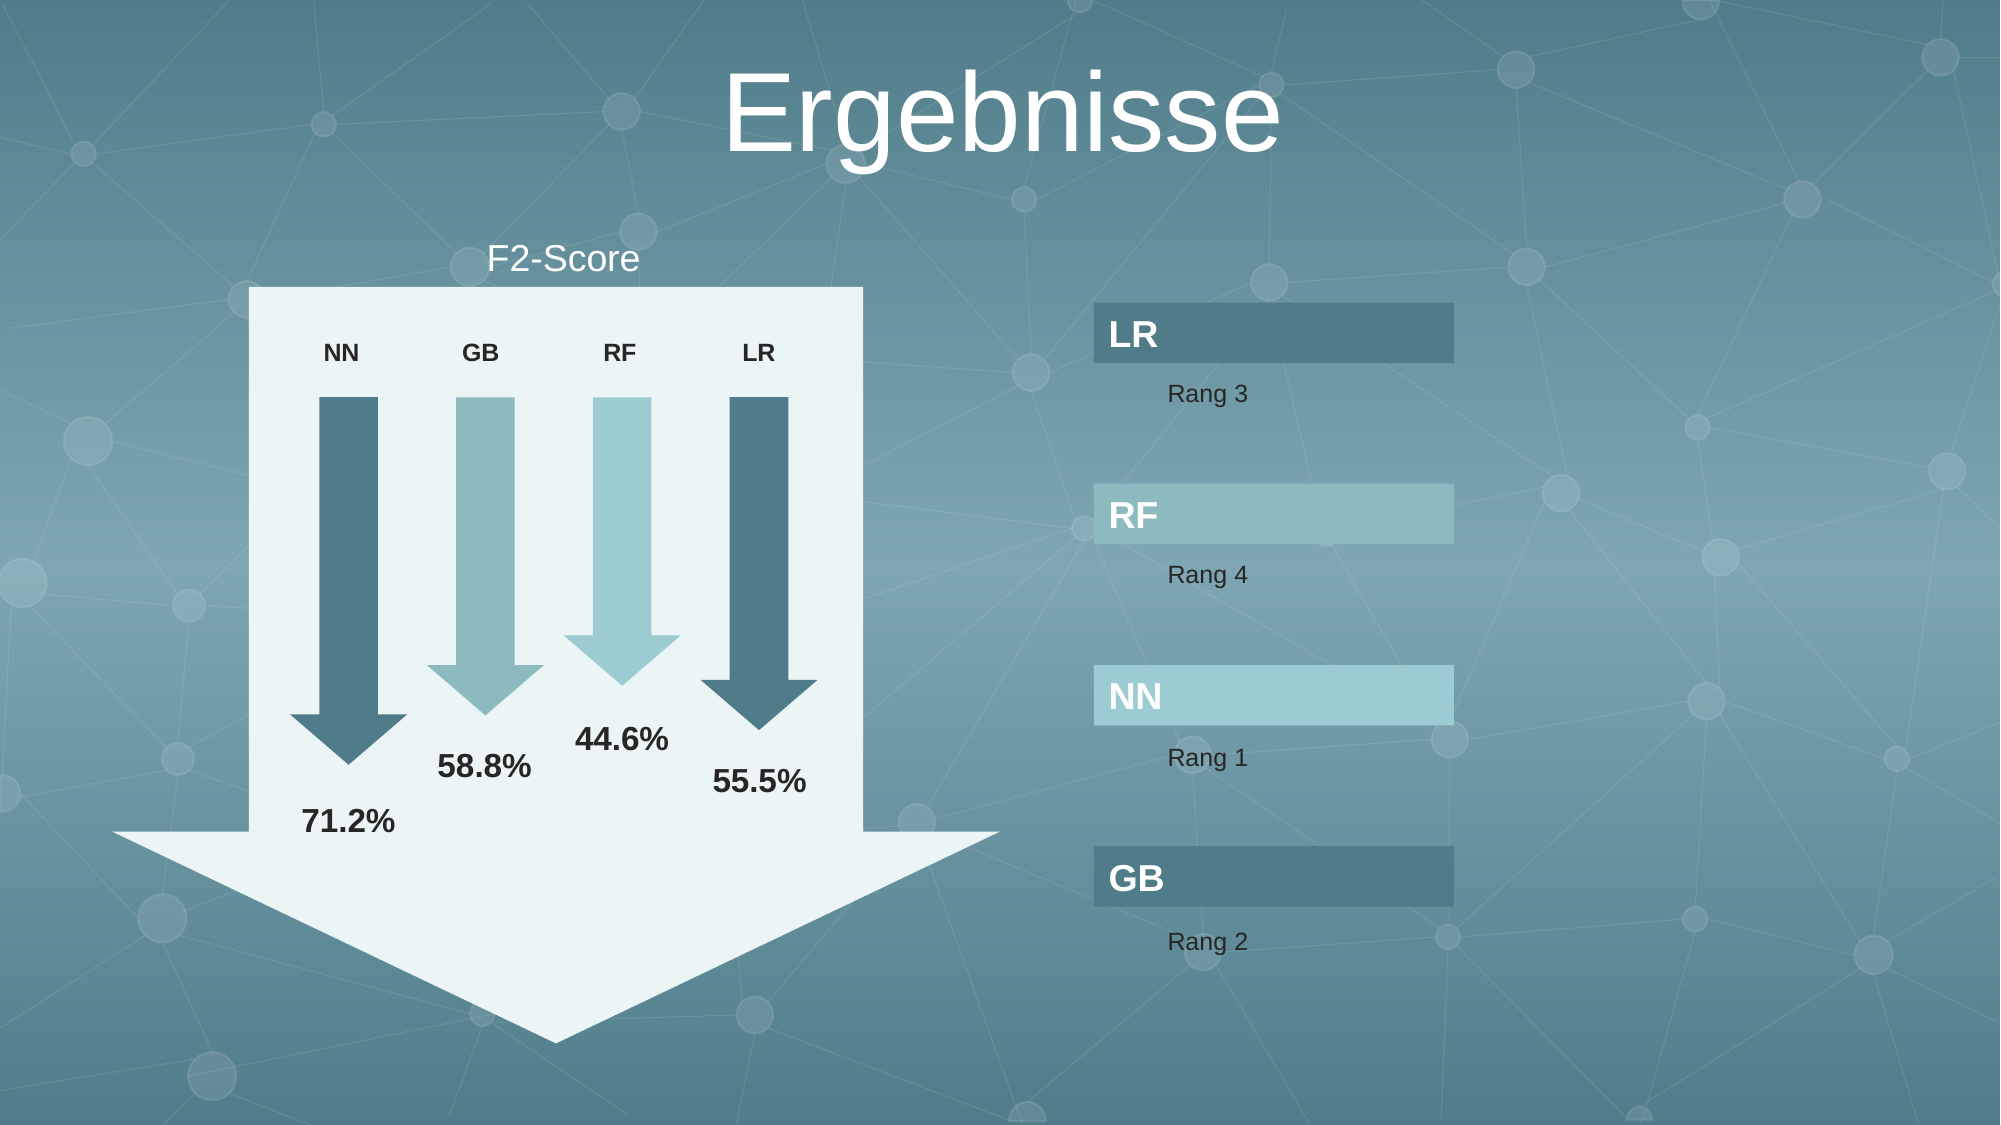

Ergebnisse
F2-Score

LR
NN
GB
RF
LR
Rang 3

RF
Rang 4
NN
44.6%
Rang 1
58.8%
55.5%
71.2%
GB
Rang 2